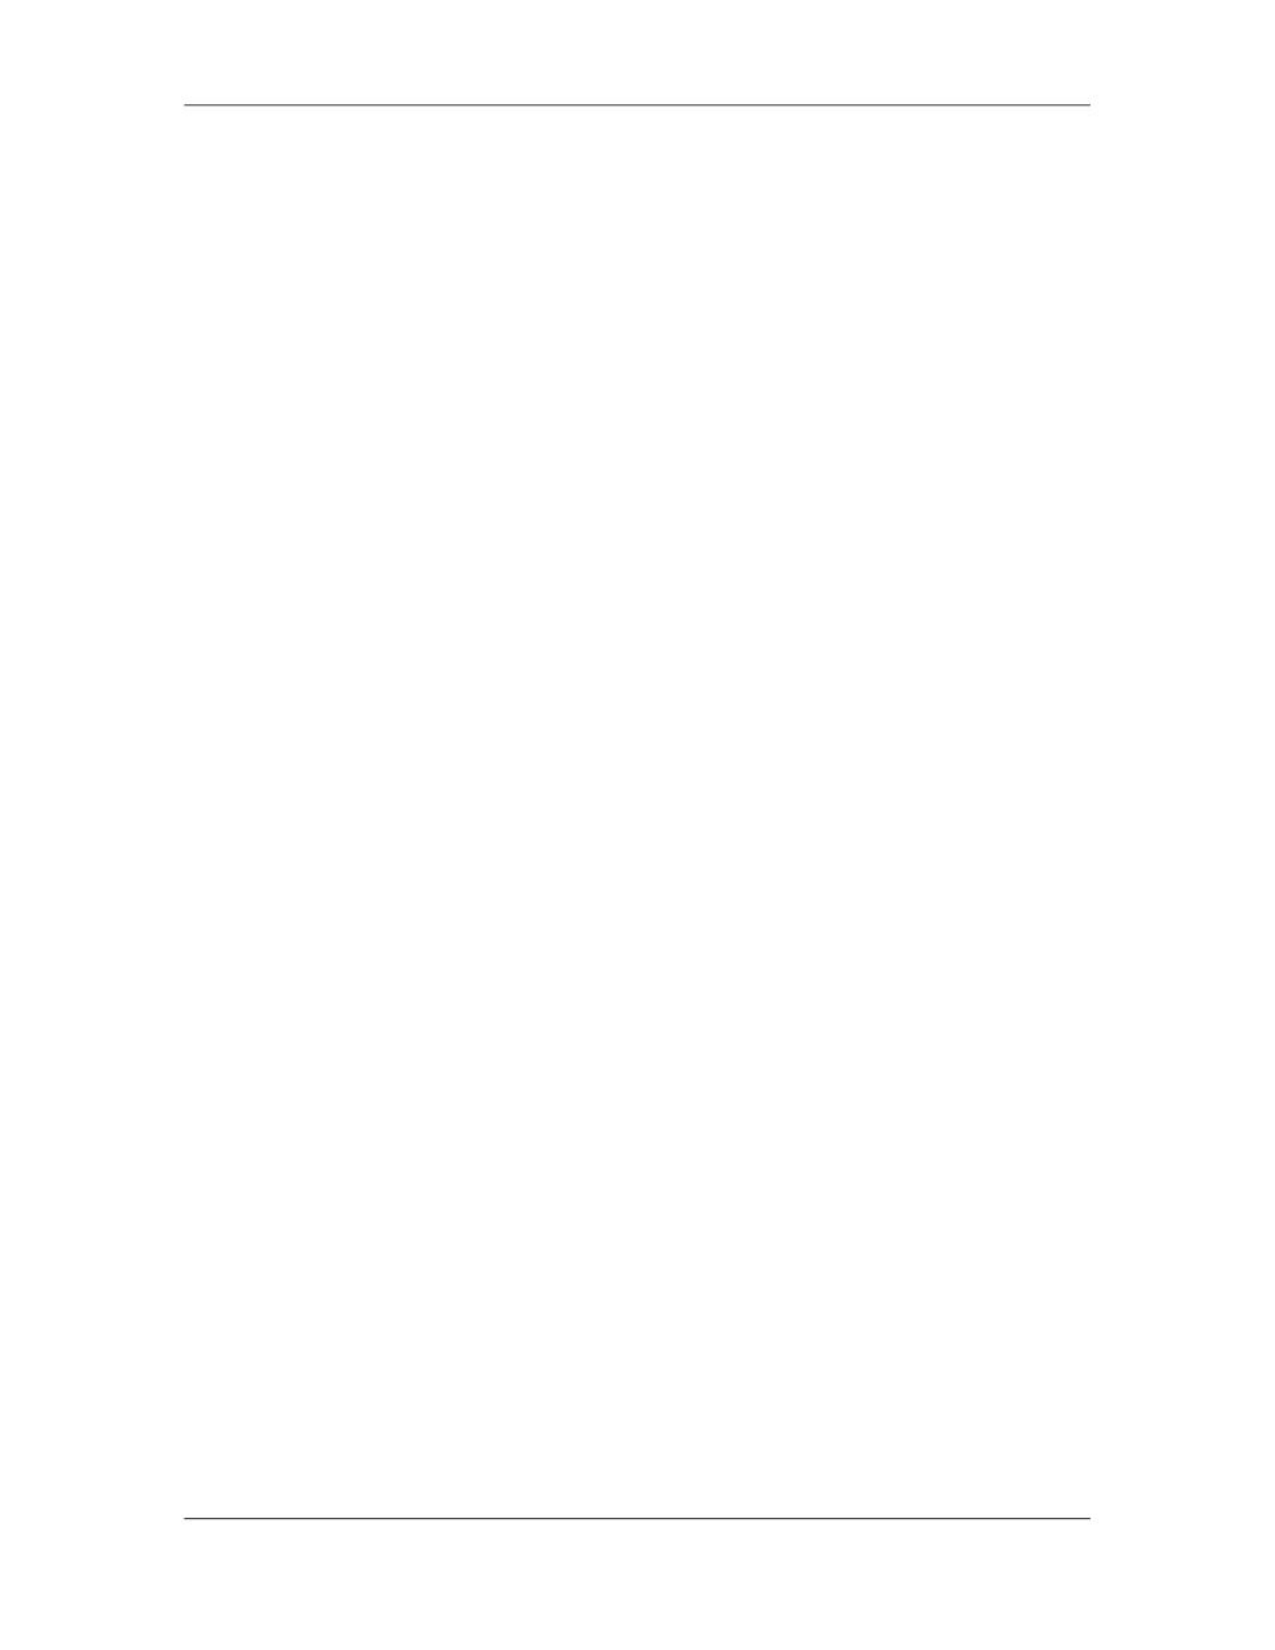

Software Project Management (CS615)

																																																																																																									phasis is on the required content and not on the required format. This is

																																																																																																									specifically addressed in the preparation instructions accompanying each DIn
																																																																																																									addition, the page format, page numbering scheme, section numbering scheme

																																																																																																									and various other preparation instructions are common. This clearly suggests the
																																																																																																									use of an automatic tool to assist in the preparation of the documents, a practice

																																																																																																									greatly encouraged by the 2167 standard. Many such tools have been developed
																																																																																																									to support 2167, and Polack, in a paper analyzing the use of CASE tools for DOD

																																																																																																									projects (Polack 1990), concludes that these tools do indeed save time, and result
																																																																																																									in a higher quality software system.

																																																																																																									Each DID describe the requirements for the preparation of a specific document,

																																																																																																									but the main emID, which state that other presentation styles, including charts,
																																																																																																									tables or matrices, are acceptable (e.g. Hatley and Pirbhai (1988) or Ward and

																																																																																																									Mellor (1986). There is also substantial flexibility in the requirements regarding
																																																																																																									the content of the documents. The standard provides for considerable tailoring to

																																																																																																									adapt the standard to the type of project being developed.

																																																																																																									Tailoring the standard

																																																																																																									Tailoring of standard 2167 is not only encouraged, it is required. The foreword to
																																																																																																									2167 states that the standard must be appropriately tailored by the Program

																																																																																																									Manager to ensure that only cost-effective requirements are cited in defense
																																																																																																									solicitations and contracts.

																																																																																																									The DOD has issued a guide for tailoring that can be used as a reference source

																																																																																																									for adapting the standards to the type of project being developed. Two basic
																																																																																																									principles apply to tailoring:

																																																																																																									•										The tailoring process is the deletion of non-applicable requirements.
																																																																																																									•										Tailoring of the standard should be carried out by the contracting agency.

																																																																																																									The first principle means that these modifications can only include the deletion of

																																																																																																									requirements from the standard (and not changes to the requirements in the
																																																																																																									standard). The second principle means that the contractor (i.e. the developer)

																																																																																																									cannot tailor the standard without receiving permission from the contracting
																																																																																																									agency (i.e. the DOD).

																																																																																																									Tailoring of the 2167 standard must be completed as early as possible. This is best

																																																																																																									performed either during contract negotiations or as one of the initial activities as
																																																																																																									soon as the project begins. The following is a description of the basic procedure

																																																																																																									for tailoring standard 2167:

																																																																																																									1.							Review all standard 2167 requirements, including;

																																																																																																																								•										reviews and audits
																																																																																																																								•										documentation

																																																																																						                                                                                                                                 174

																																																																																																																																																																																						© Copyright Virtual University of Pakistan